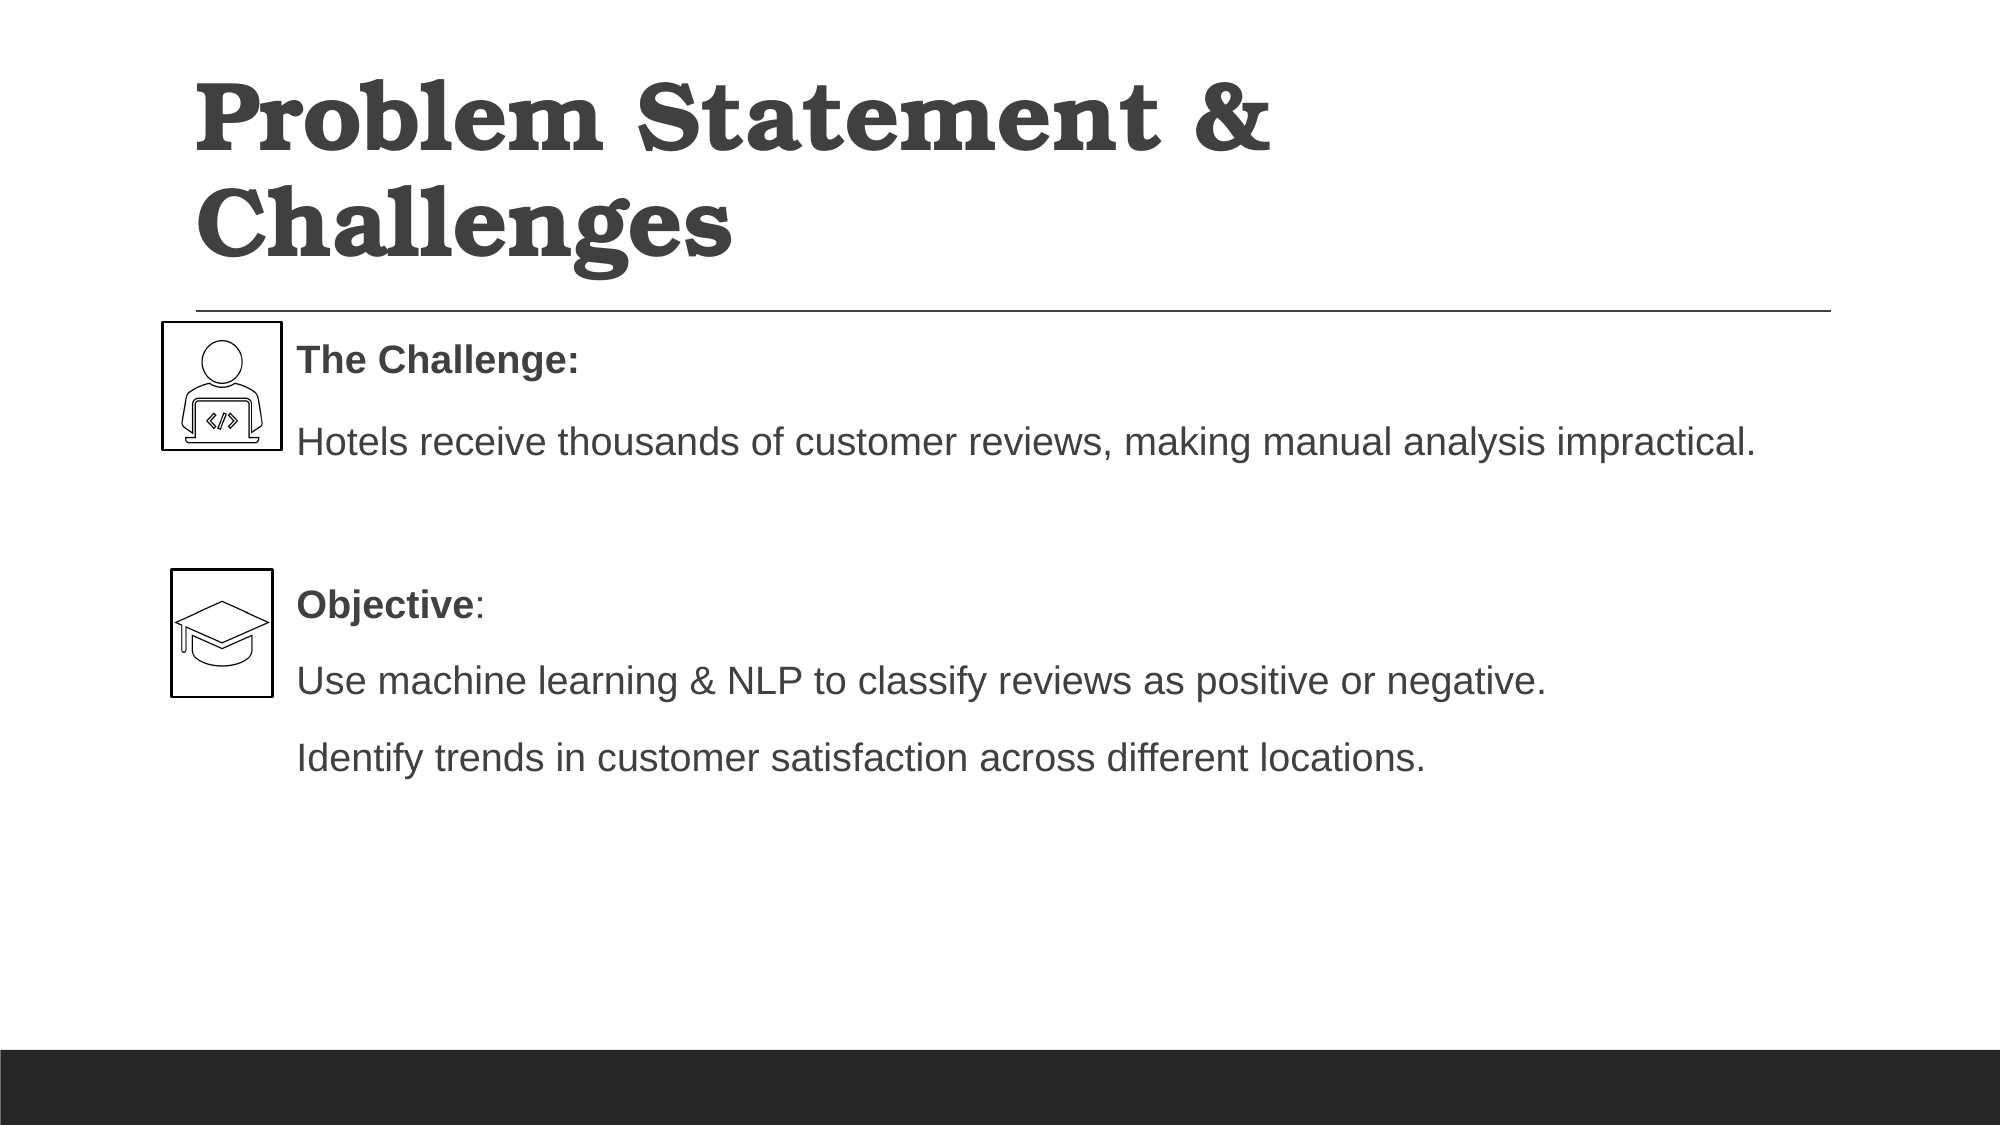

# Problem Statement & Challenges

The Challenge:
Hotels receive thousands of customer reviews, making manual analysis impractical.

Objective:
Use machine learning & NLP to classify reviews as positive or negative.
Identify trends in customer satisfaction across different locations.